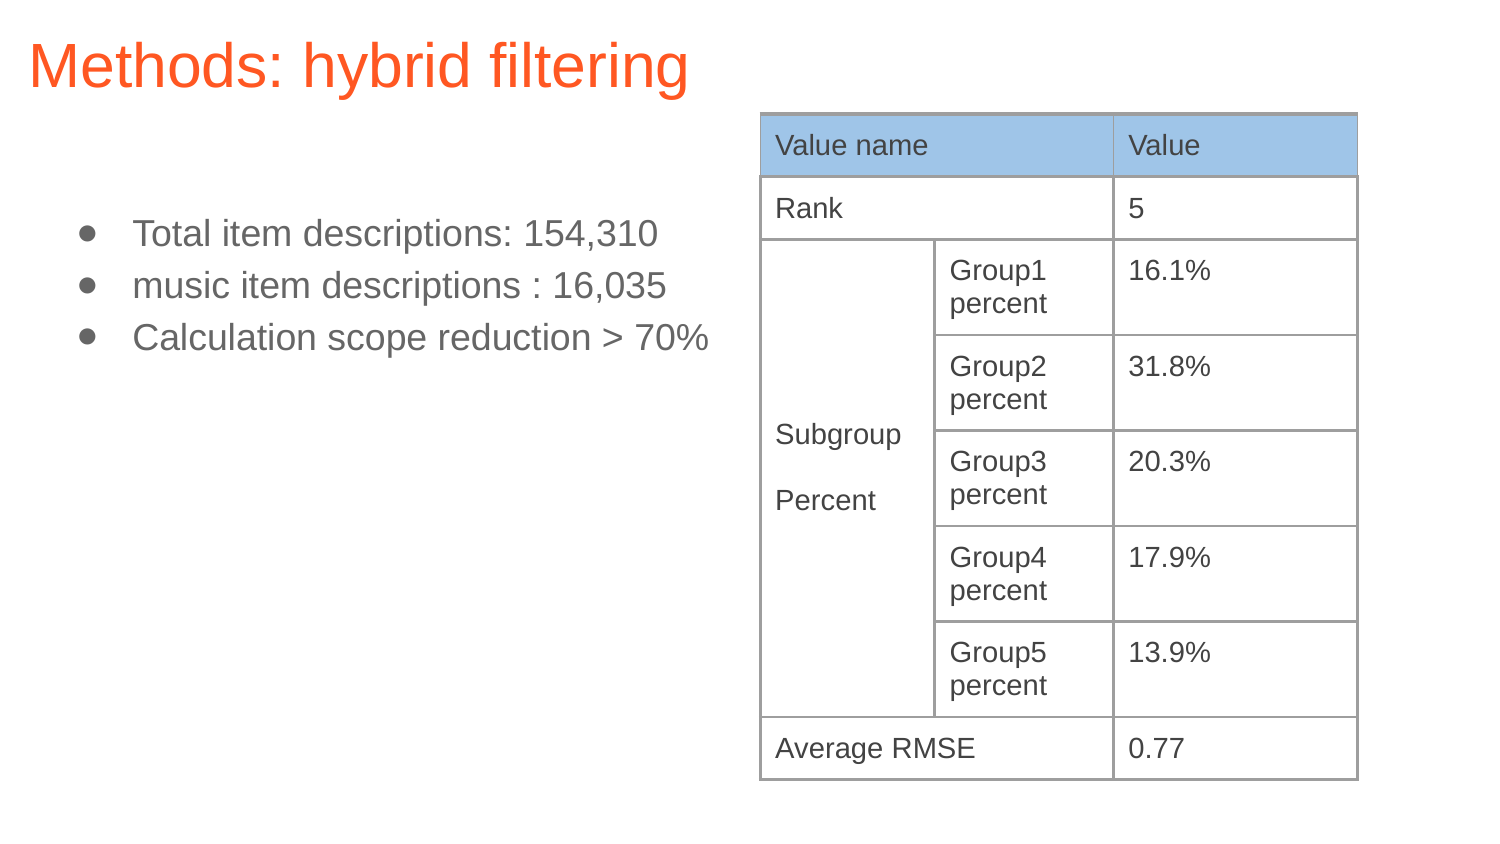

# Methods: hybrid filtering
| Value name |  | Value |
| --- | --- | --- |
| Rank |  | 5 |
| Subgroup Percent | Group1 percent | 16.1% |
|  | Group2 percent | 31.8% |
|  | Group3 percent | 20.3% |
|  | Group4 percent | 17.9% |
|  | Group5 percent | 13.9% |
| Average RMSE |  | 0.77 |
Total item descriptions: 154,310
music item descriptions : 16,035
Calculation scope reduction > 70%